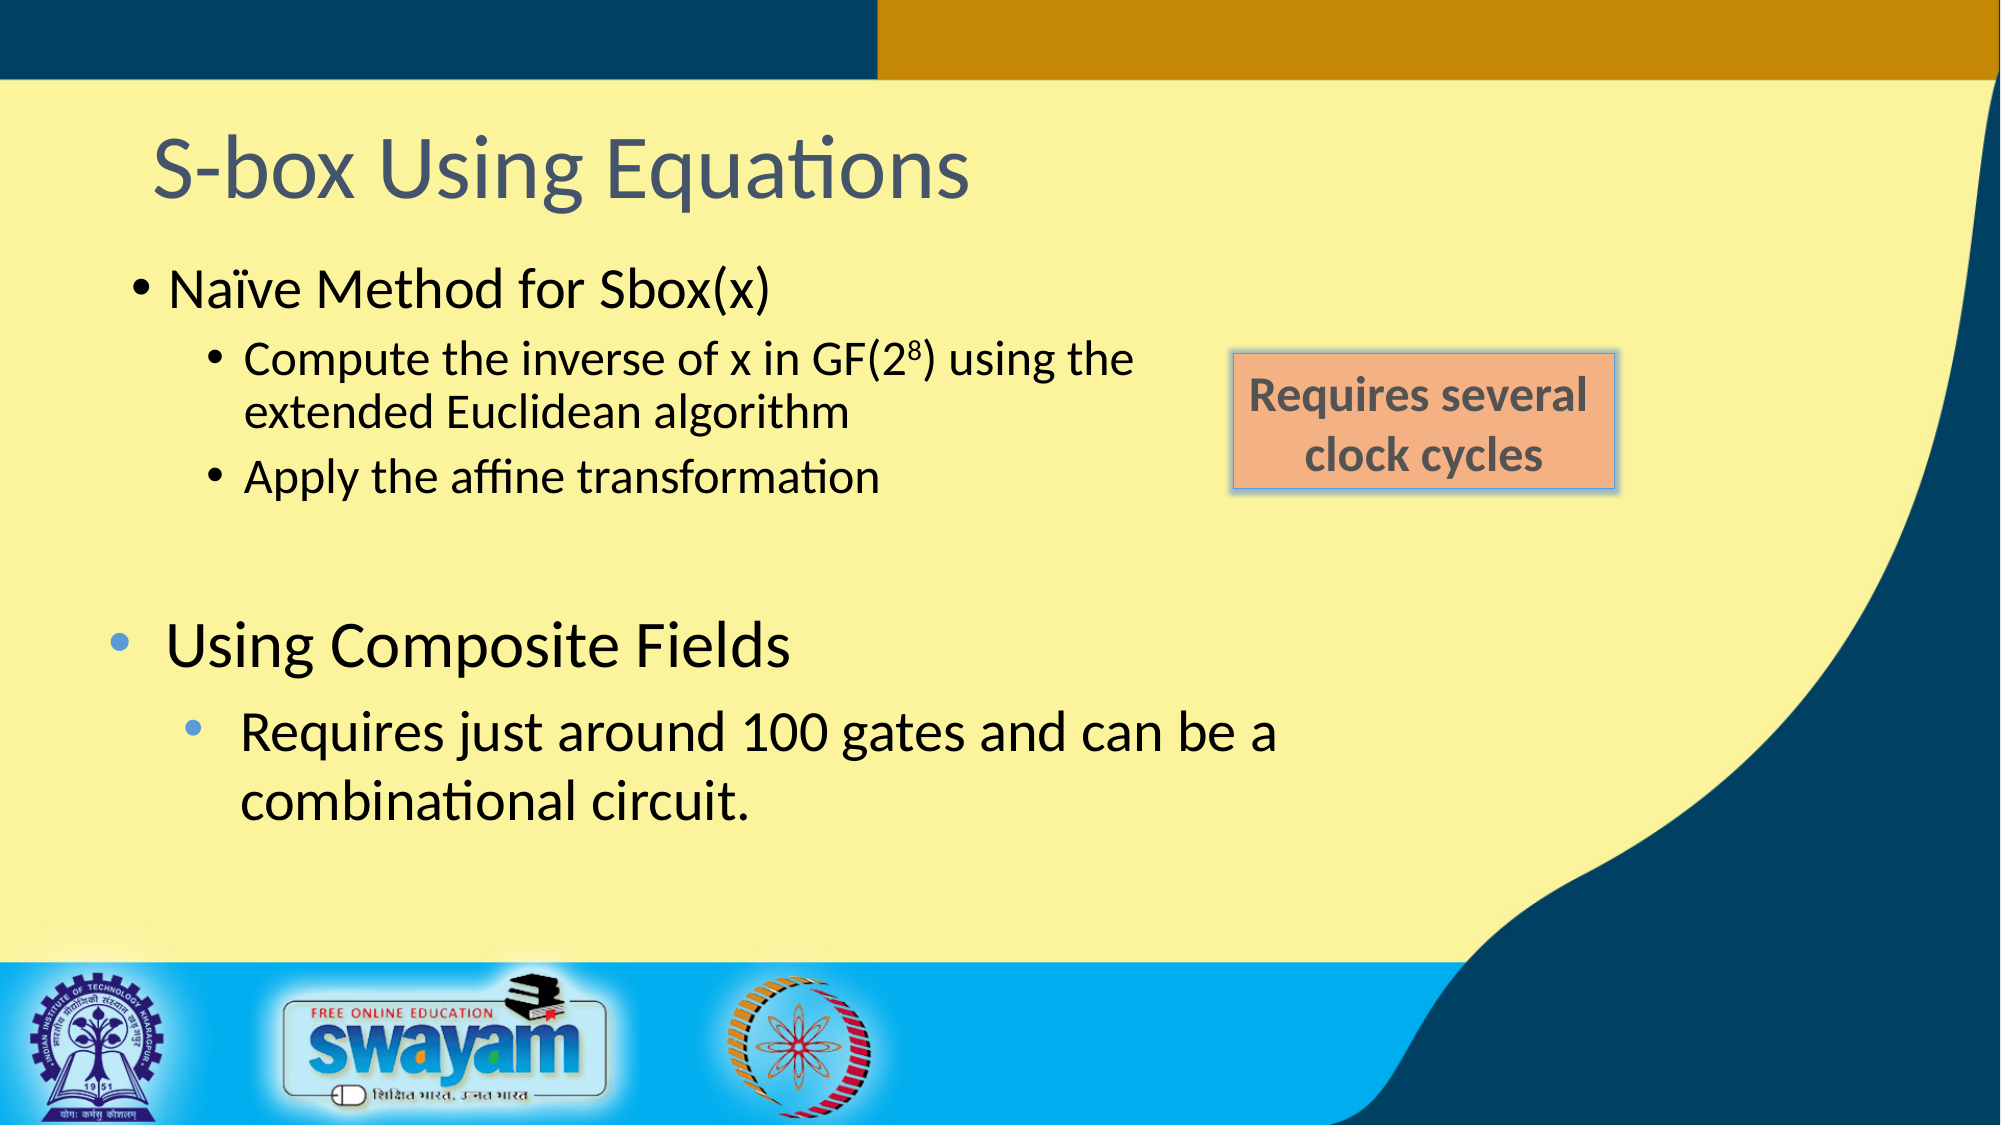

S-box Using Equations
Naïve Method for Sbox(x)
Compute the inverse of x in GF(28) using the extended Euclidean algorithm
Apply the affine transformation

Requires several
clock cycles
Using Composite Fields
Requires just around 100 gates and can be a combinational circuit.